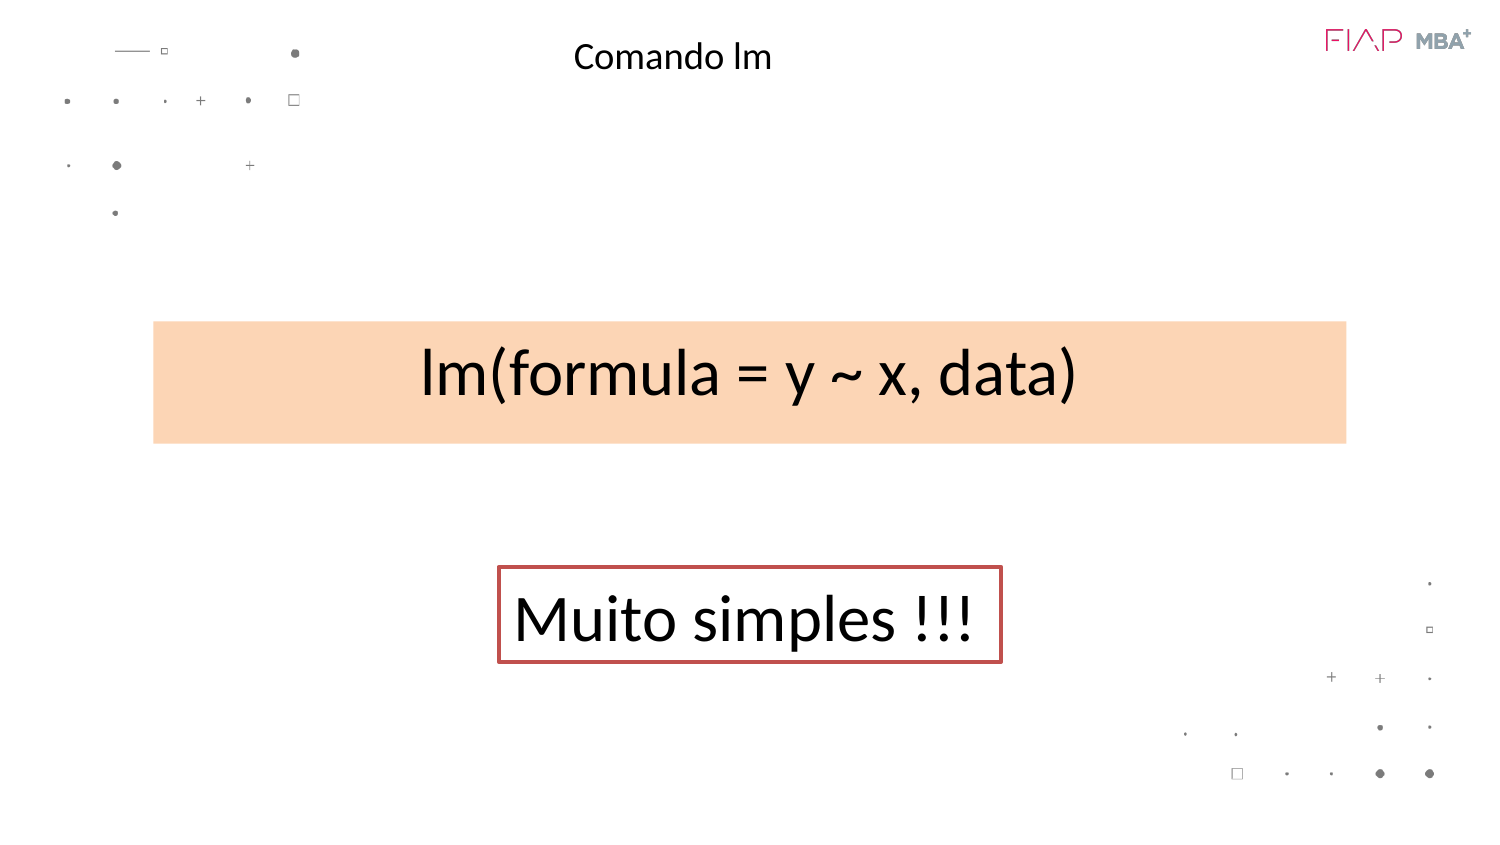

# Comando lm
lm(formula = y ~ x, data)
Muito simples !!!